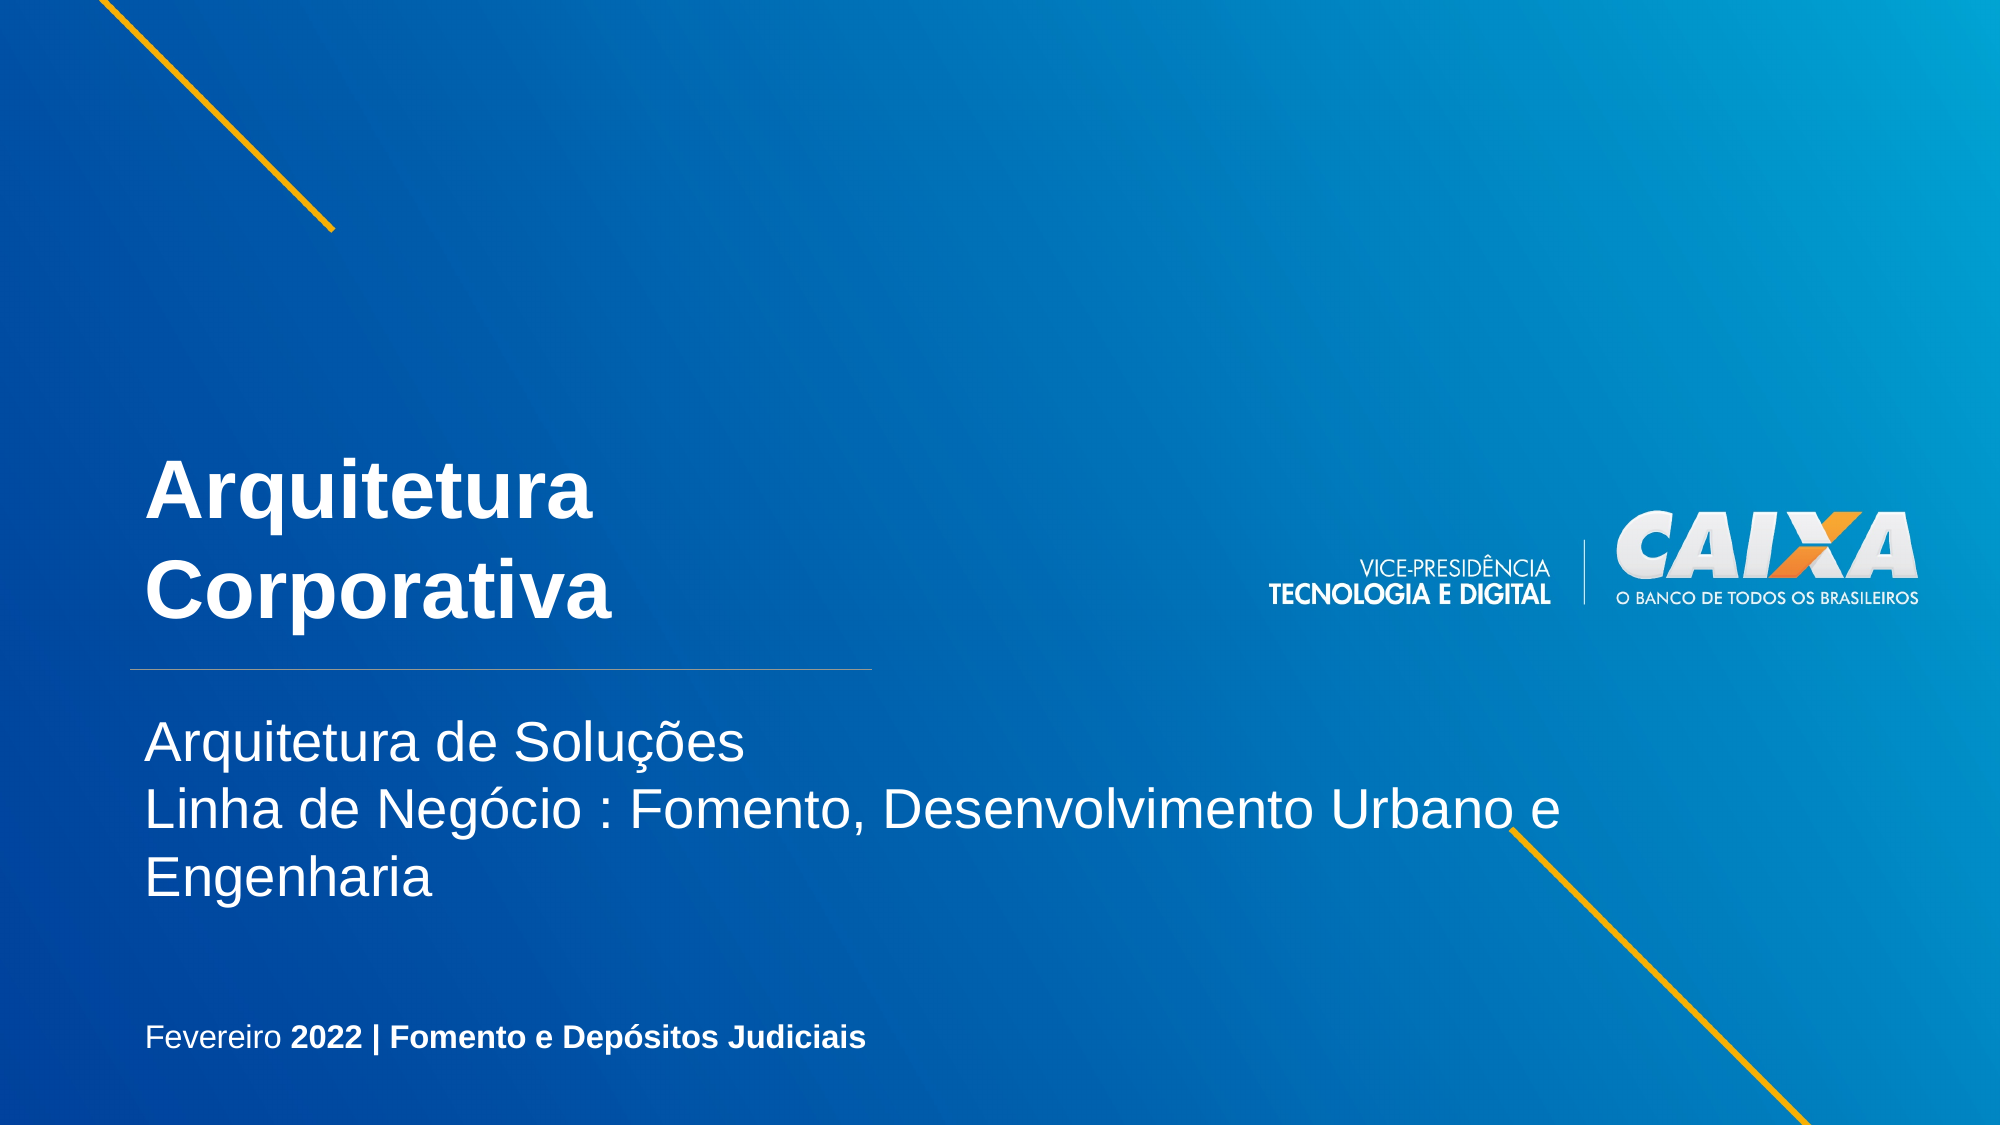

Arquitetura Corporativa
Arquitetura de Soluções
Linha de Negócio : Fomento, Desenvolvimento Urbano e Engenharia
Fevereiro 2022 | Fomento e Depósitos Judiciais